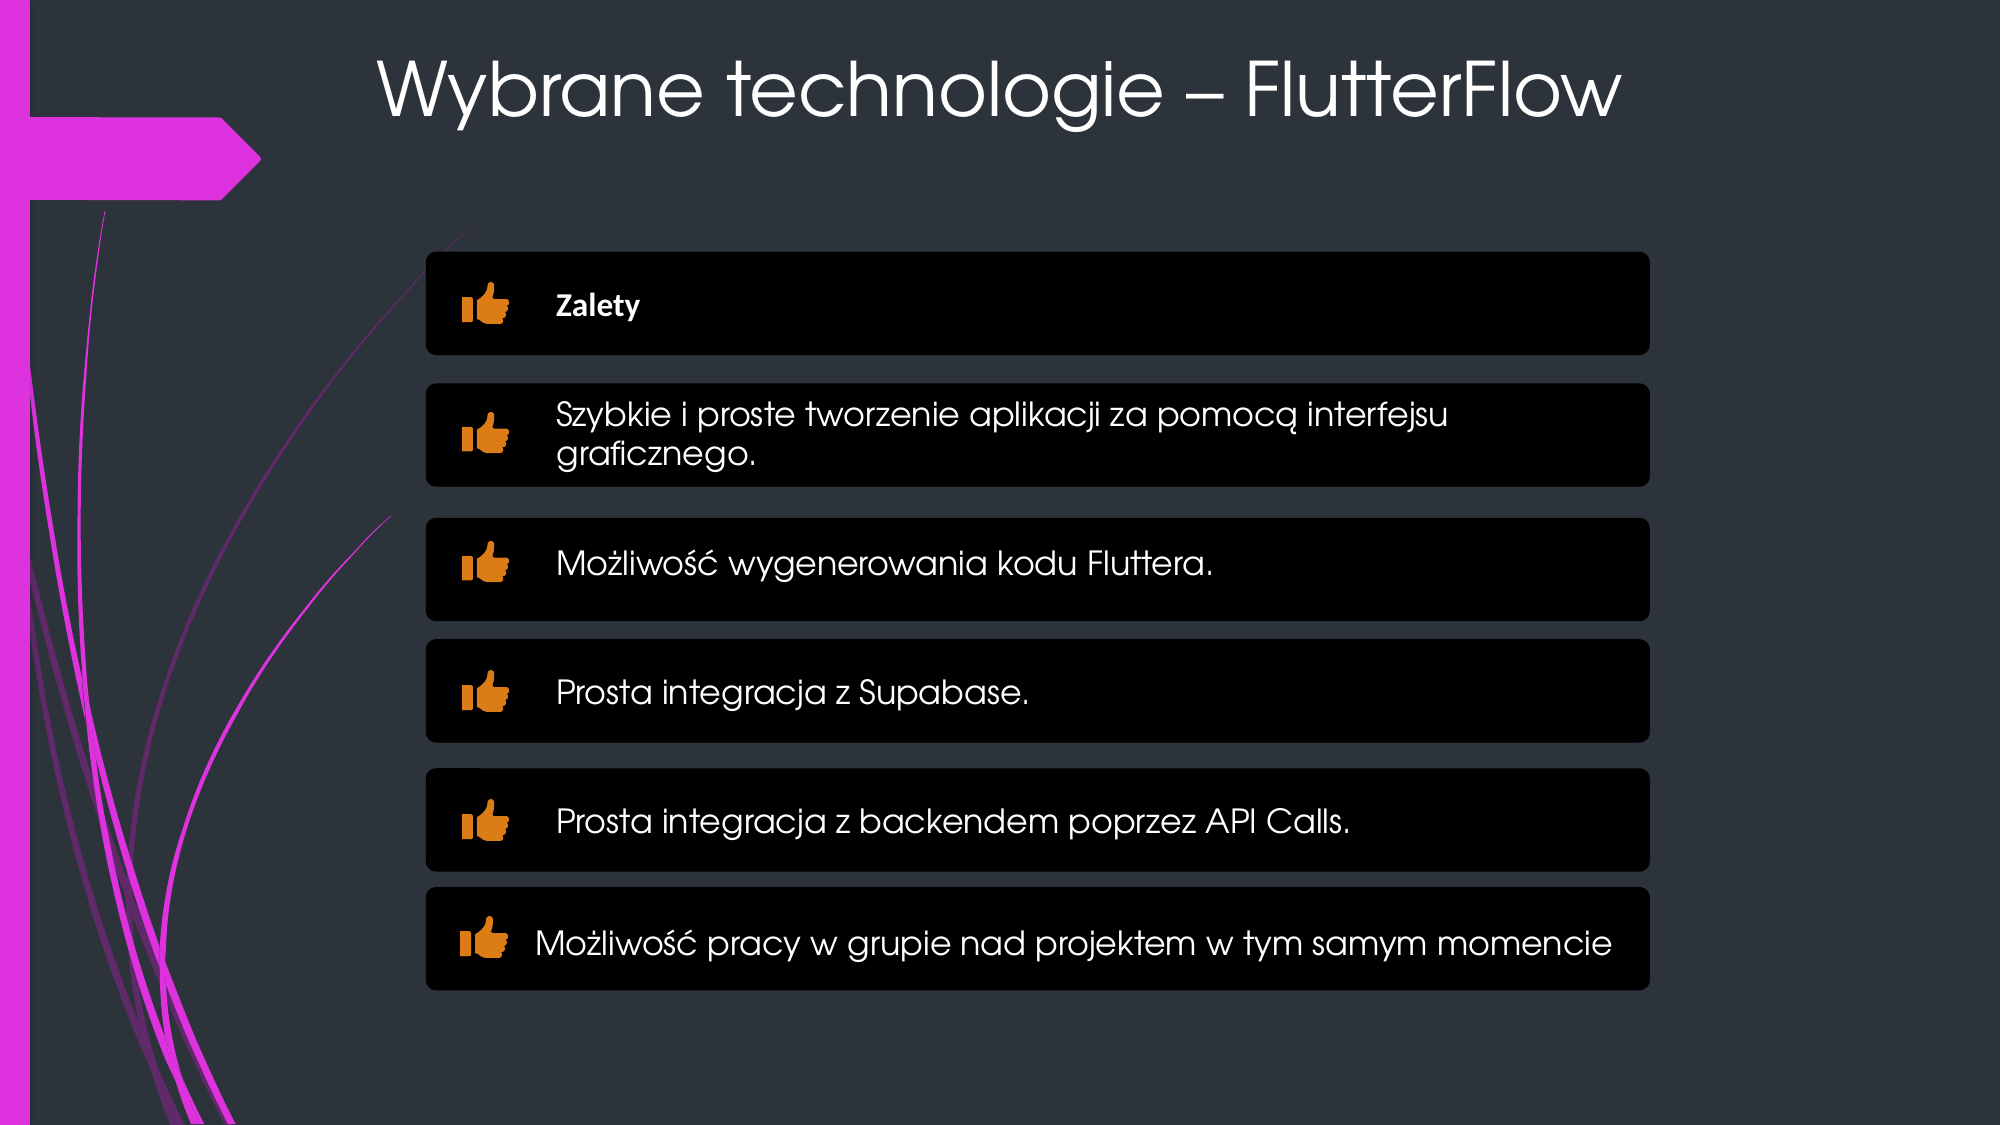

# Wybrane technologie – FlutterFlow
Zalety
Szybkie i proste tworzenie aplikacji za pomocą interfejsu graficznego.
Możliwość wygenerowania kodu Fluttera.
Prosta integracja z Supabase.
Prosta integracja z backendem poprzez API Calls.
Możliwość pracy w grupie nad projektem w tym samym momencie